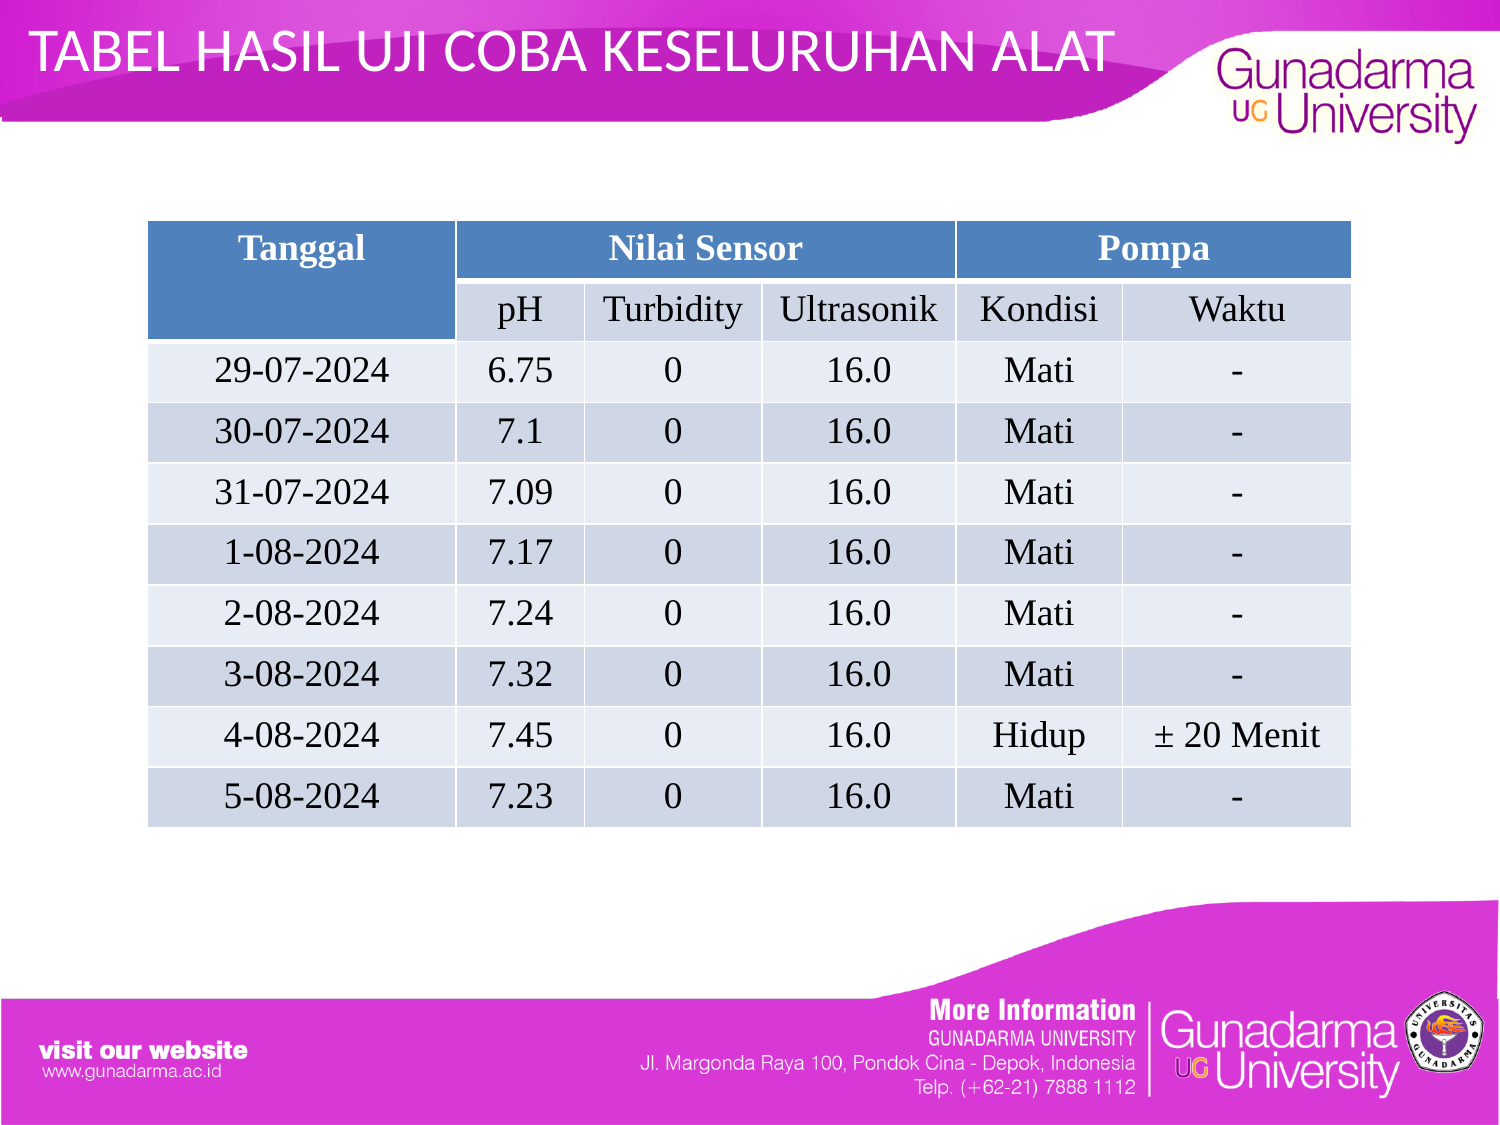

# TABEL HASIL UJI COBA KESELURUHAN ALAT
| Tanggal | Nilai Sensor |  |  | Pompa |  |
| --- | --- | --- | --- | --- | --- |
|  | pH | Turbidity | Ultrasonik | Kondisi | Waktu |
| 29-07-2024 | 6.75 | 0 | 16.0 | Mati | - |
| 30-07-2024 | 7.1 | 0 | 16.0 | Mati | - |
| 31-07-2024 | 7.09 | 0 | 16.0 | Mati | - |
| 1-08-2024 | 7.17 | 0 | 16.0 | Mati | - |
| 2-08-2024 | 7.24 | 0 | 16.0 | Mati | - |
| 3-08-2024 | 7.32 | 0 | 16.0 | Mati | - |
| 4-08-2024 | 7.45 | 0 | 16.0 | Hidup | ± 20 Menit |
| 5-08-2024 | 7.23 | 0 | 16.0 | Mati | - |